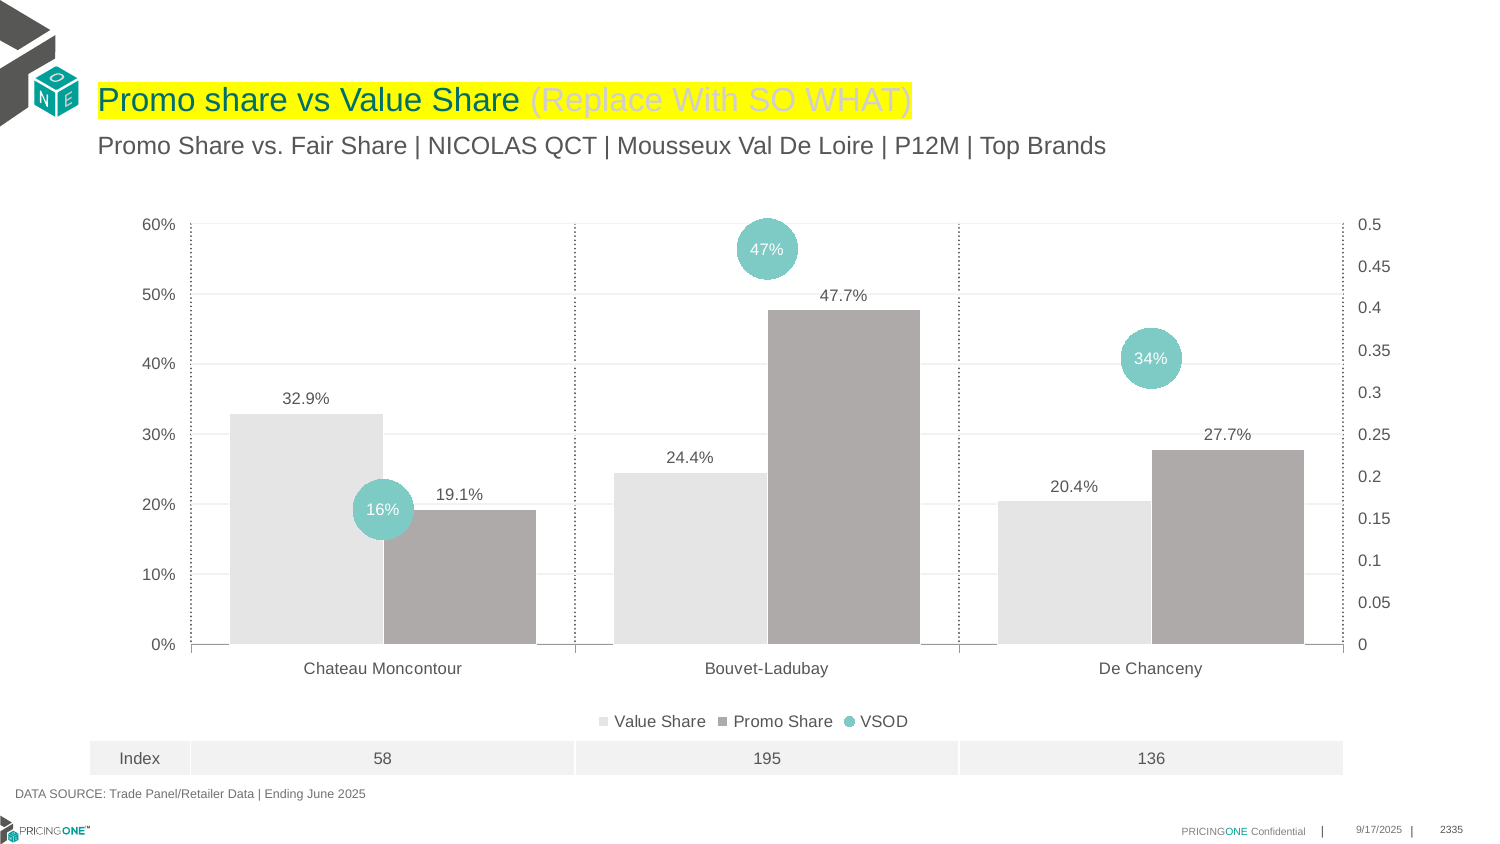

# Promo share vs Value Share (Replace With SO WHAT)
Promo Share vs. Fair Share | NICOLAS QCT | Mousseux Val De Loire | P12M | Top Brands

### Chart

| Category | Value Share | Promo Share | VSOD |
|---|---|---|---|
| Chateau Moncontour | 0.32880546370139835 | 0.1914351511588025 | 0.16 |
| Bouvet-Ladubay | 0.2444401218958698 | 0.47699544318682935 | 0.47 |
| De Chanceny | 0.20418638829453847 | 0.2773286295261894 | 0.34 |
| Index | 58 | 195 | 136 |
| --- | --- | --- | --- |
DATA SOURCE: Trade Panel/Retailer Data | Ending June 2025

9/17/2025
2335